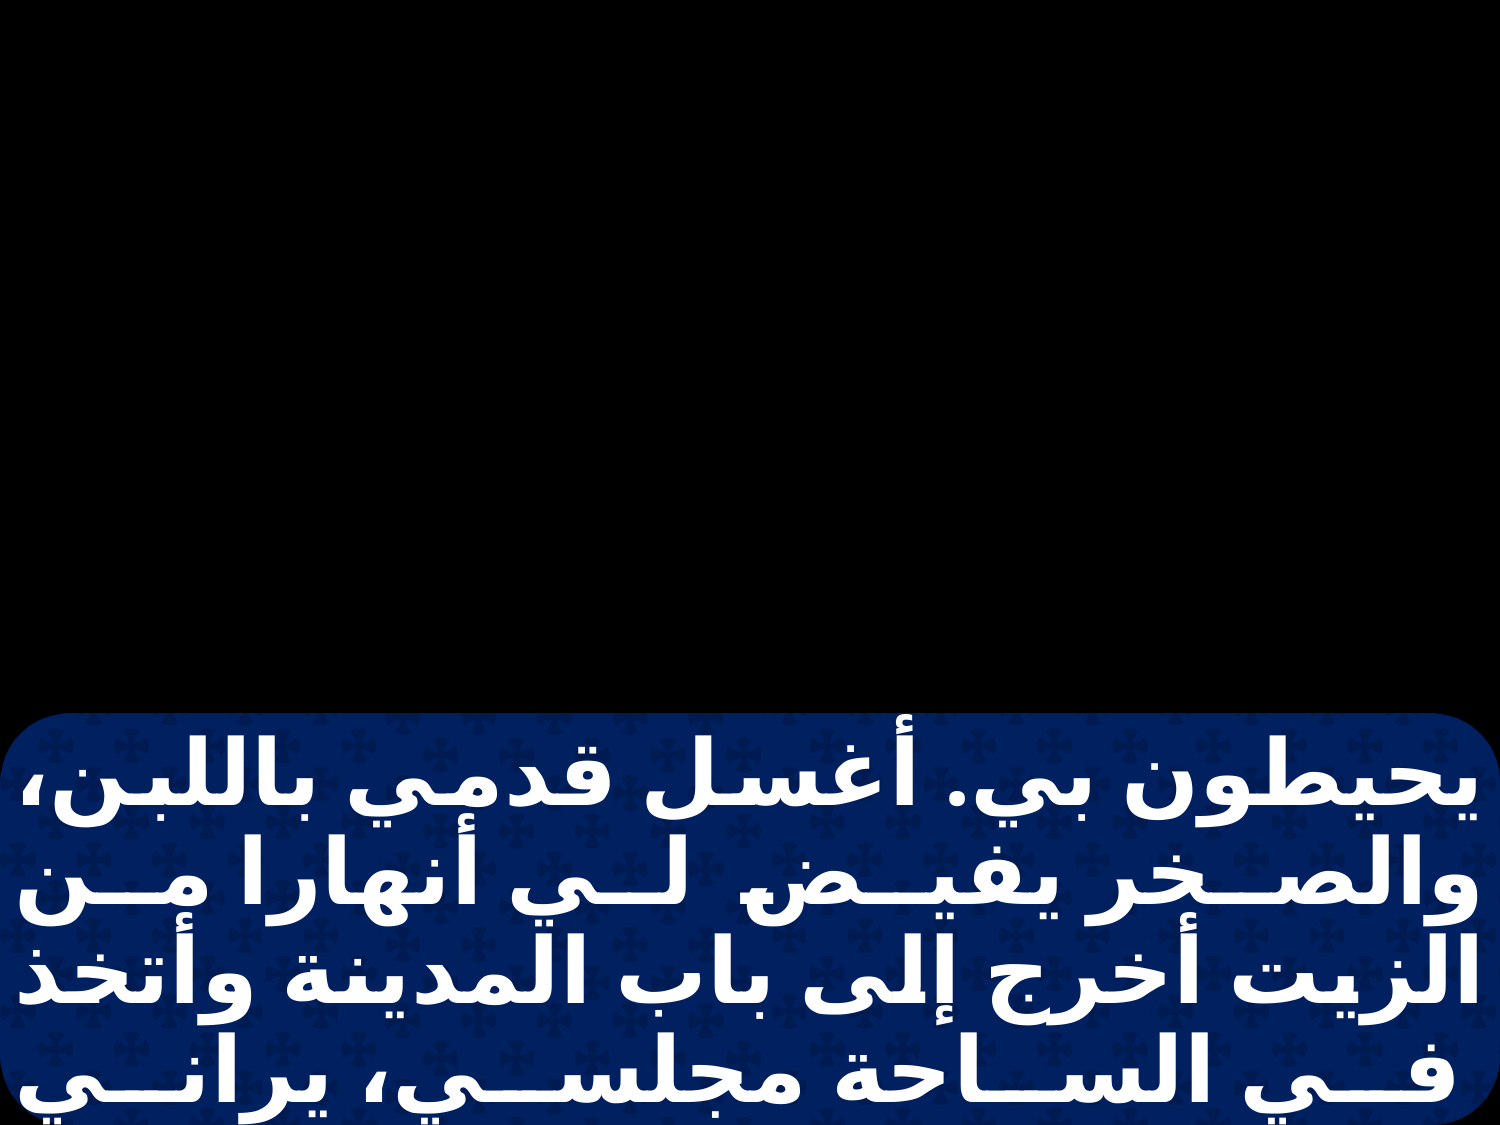

يحيطون بي. أغسل قدمي باللبن، والصخر يفيض  لي أنهارا من الزيت أخرج إلى باب المدينة وأتخذ  في الساحة مجلسي، يراني الشبان فيتوارون،  والشيوخ يقفون منتصبين والأمراء يمسكون عن